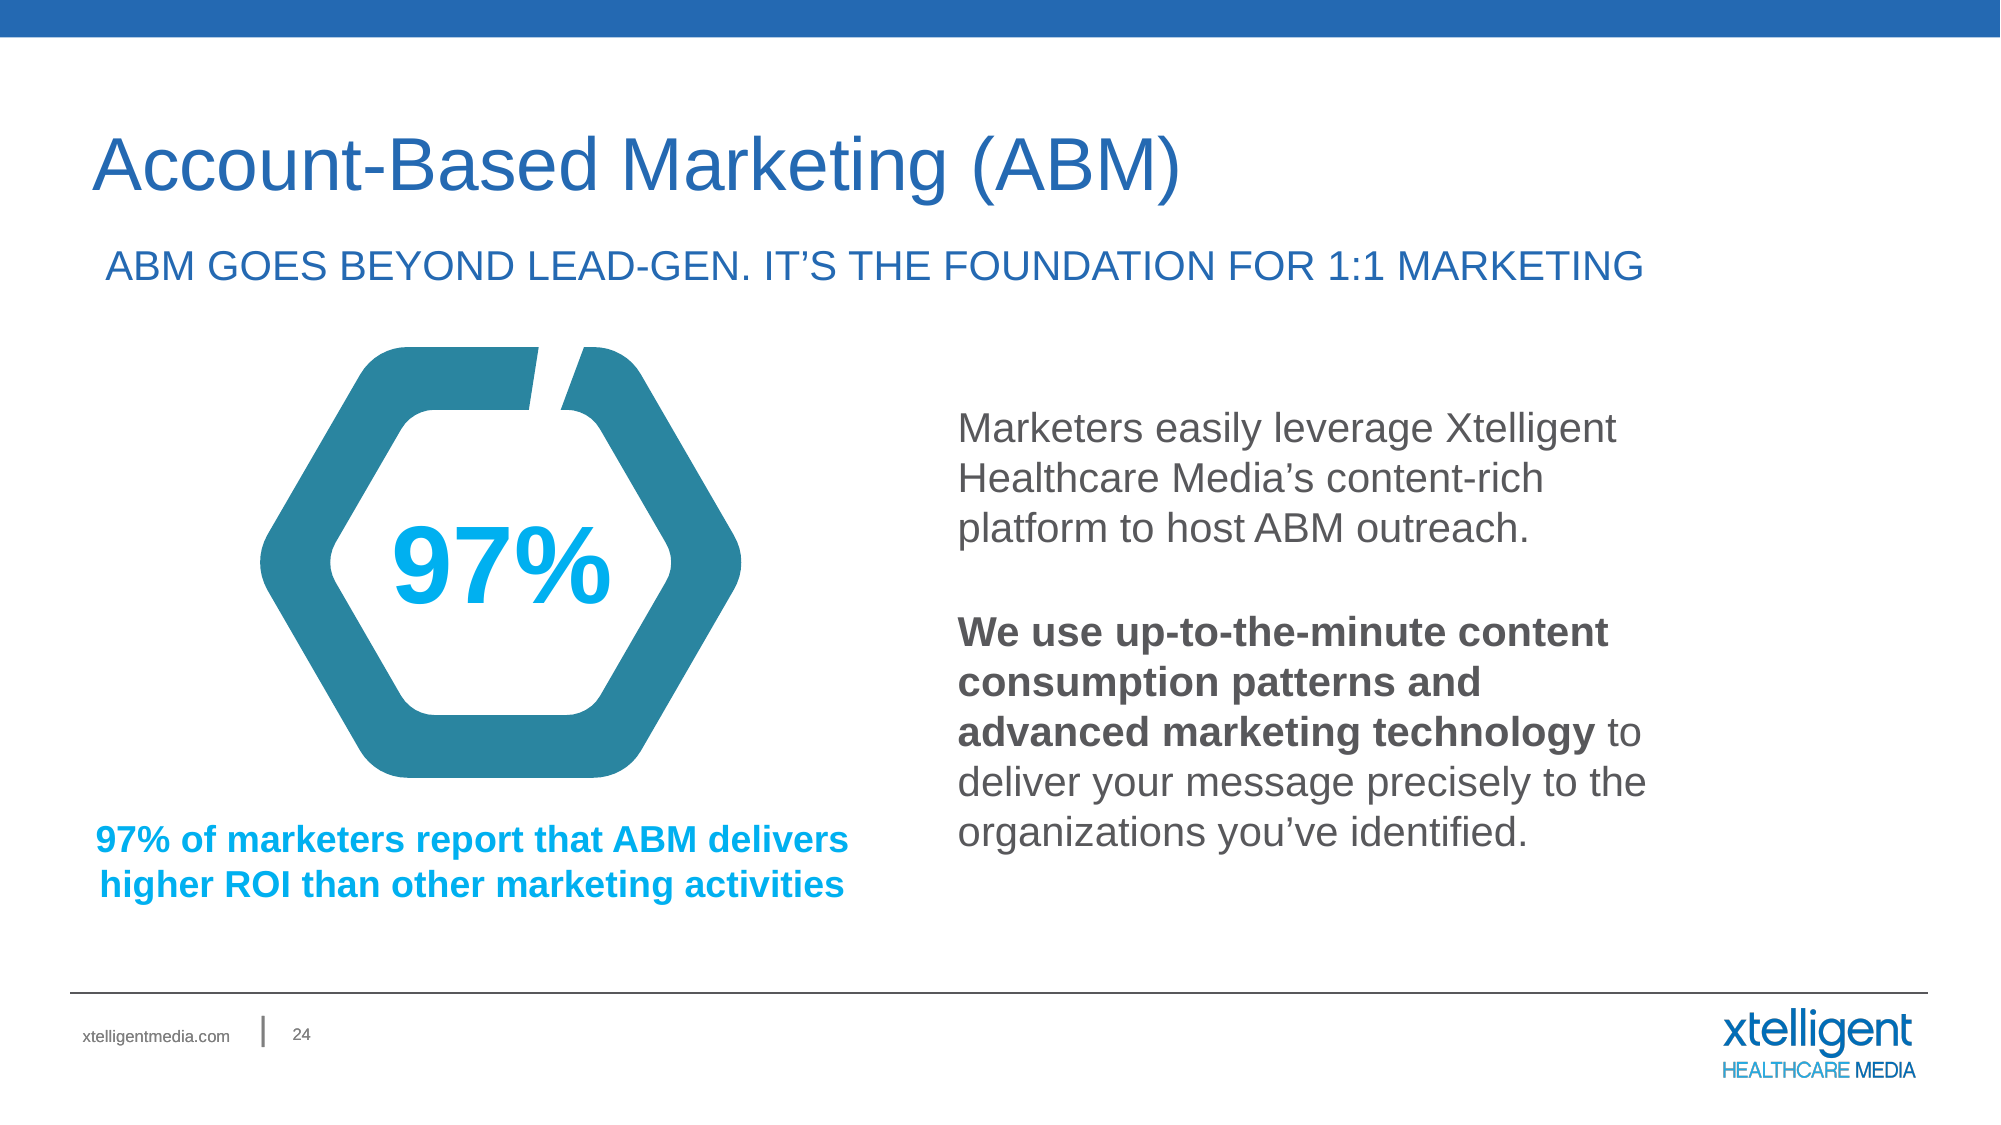

# Account-Based Marketing (ABM)
ABM goes beyond lead-gen. it’s the foundation for 1:1 marketing

Marketers easily leverage Xtelligent Healthcare Media’s content-rich platform to host ABM outreach.

We use up-to-the-minute content consumption patterns and advanced marketing technology to  deliver your message precisely to the organizations you’ve identified.

97%

97% of marketers report that ABM delivers higher ROI than other marketing activities